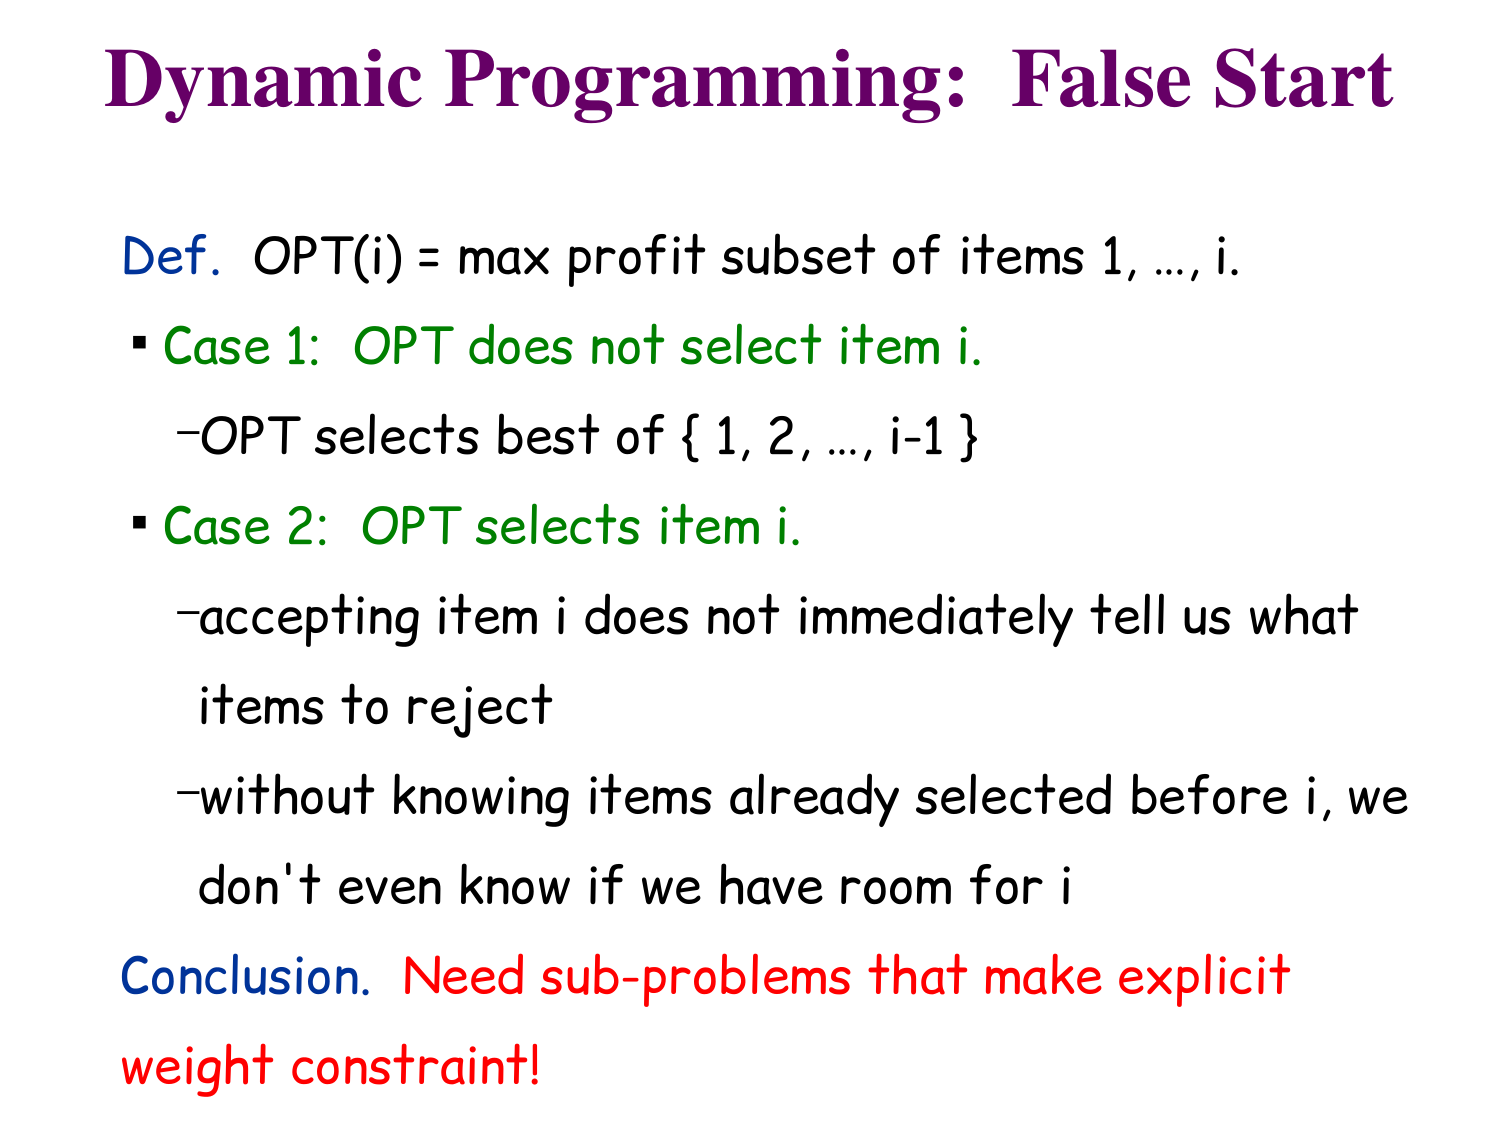

# Dynamic Programming:  False Start
Def.  OPT(i) = max profit subset of items 1, …, i.
Case 1:  OPT does not select item i.
OPT selects best of { 1, 2, …, i-1 }
Case 2:  OPT selects item i.
accepting item i does not immediately tell us what items to reject
without knowing items already selected before i, we don't even know if we have room for i
Conclusion.  Need sub-problems that make explicit weight constraint!